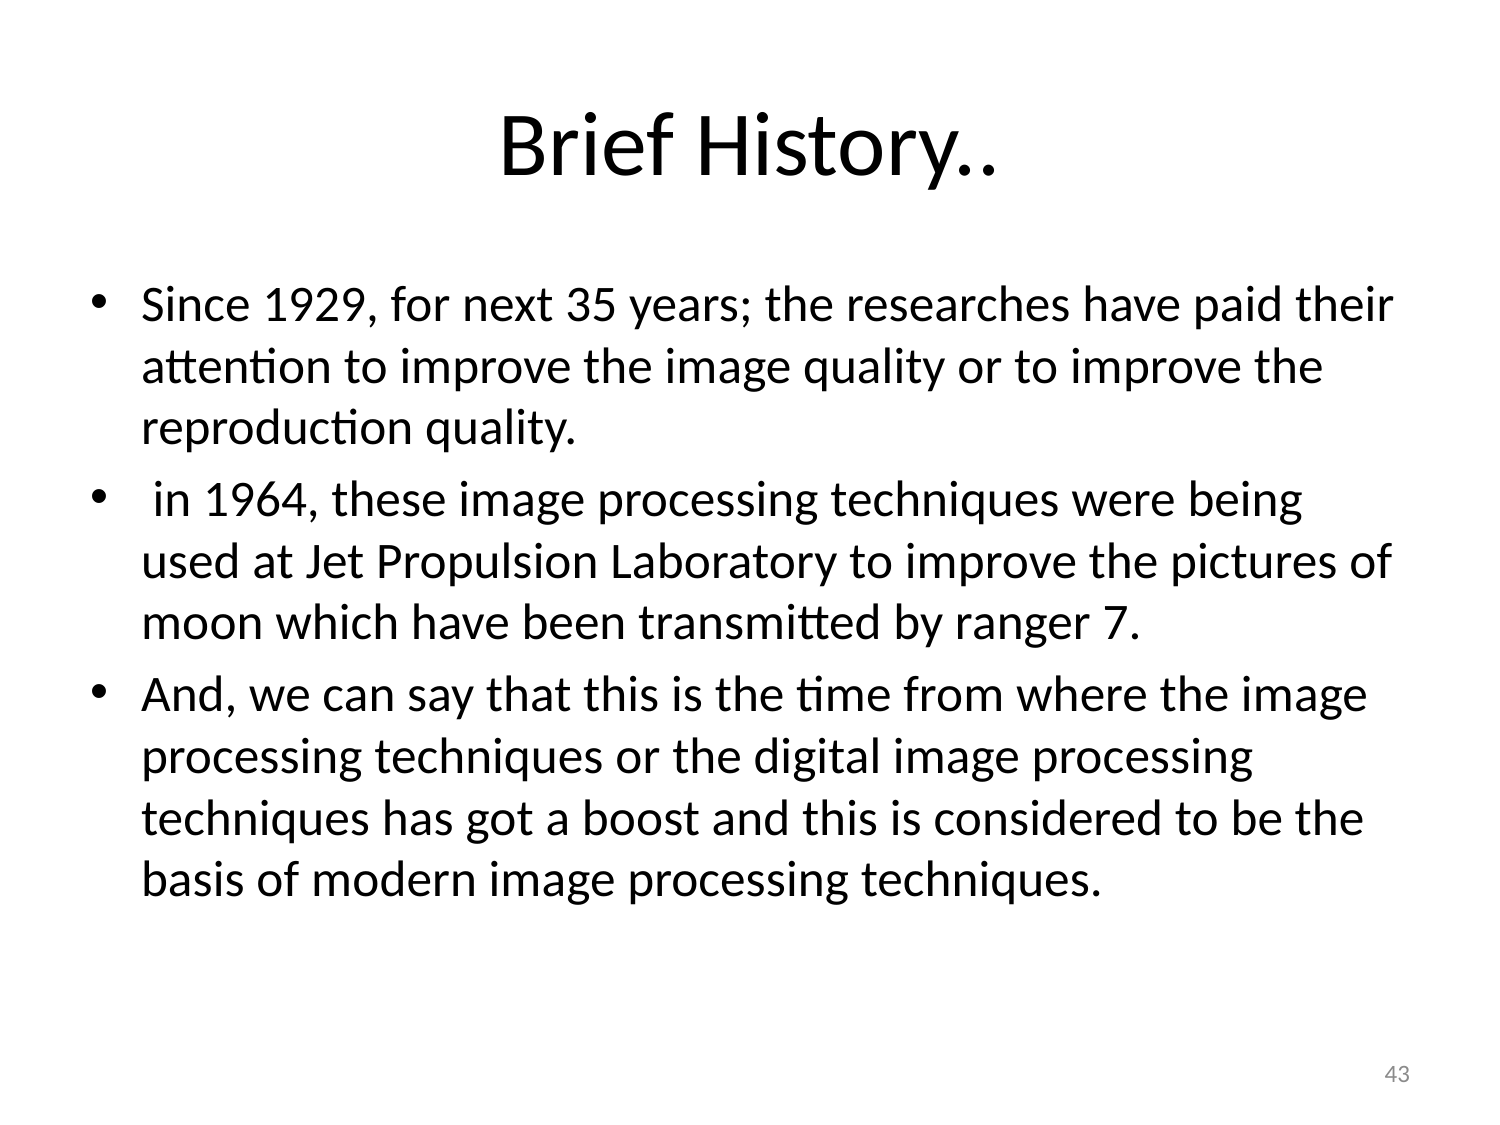

# Brief History..
Since 1929, for next 35 years; the researches have paid their attention to improve the image quality or to improve the reproduction quality.
 in 1964, these image processing techniques were being used at Jet Propulsion Laboratory to improve the pictures of moon which have been transmitted by ranger 7.
And, we can say that this is the time from where the image processing techniques or the digital image processing techniques has got a boost and this is considered to be the basis of modern image processing techniques.

43